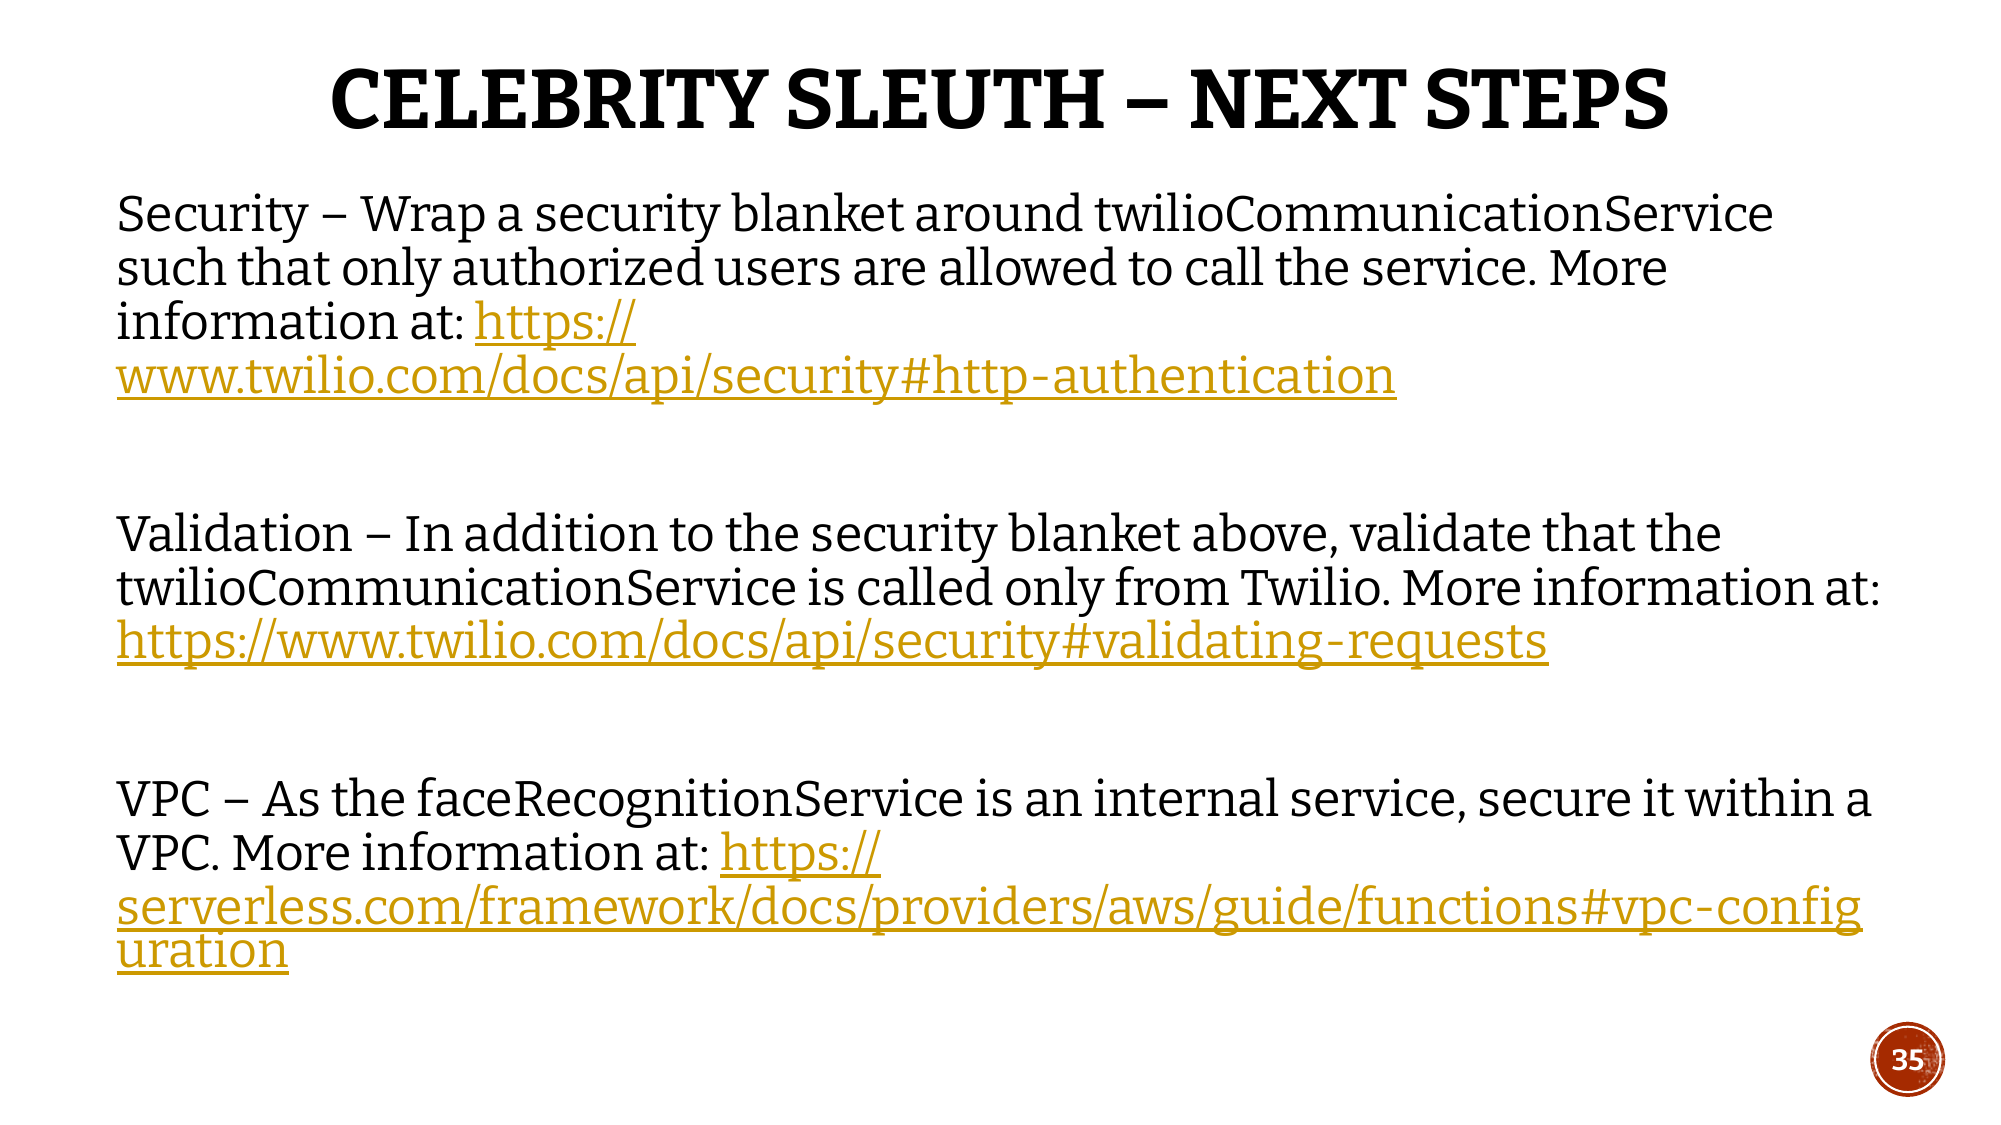

# Celebrity Sleuth – Next Steps
Security – Wrap a security blanket around twilioCommunicationService such that only authorized users are allowed to call the service. More information at: https://www.twilio.com/docs/api/security#http-authentication

Validation – In addition to the security blanket above, validate that the twilioCommunicationService is called only from Twilio. More information at: https://www.twilio.com/docs/api/security#validating-requests

VPC – As the faceRecognitionService is an internal service, secure it within a VPC. More information at: https://serverless.com/framework/docs/providers/aws/guide/functions#vpc-configuration

35